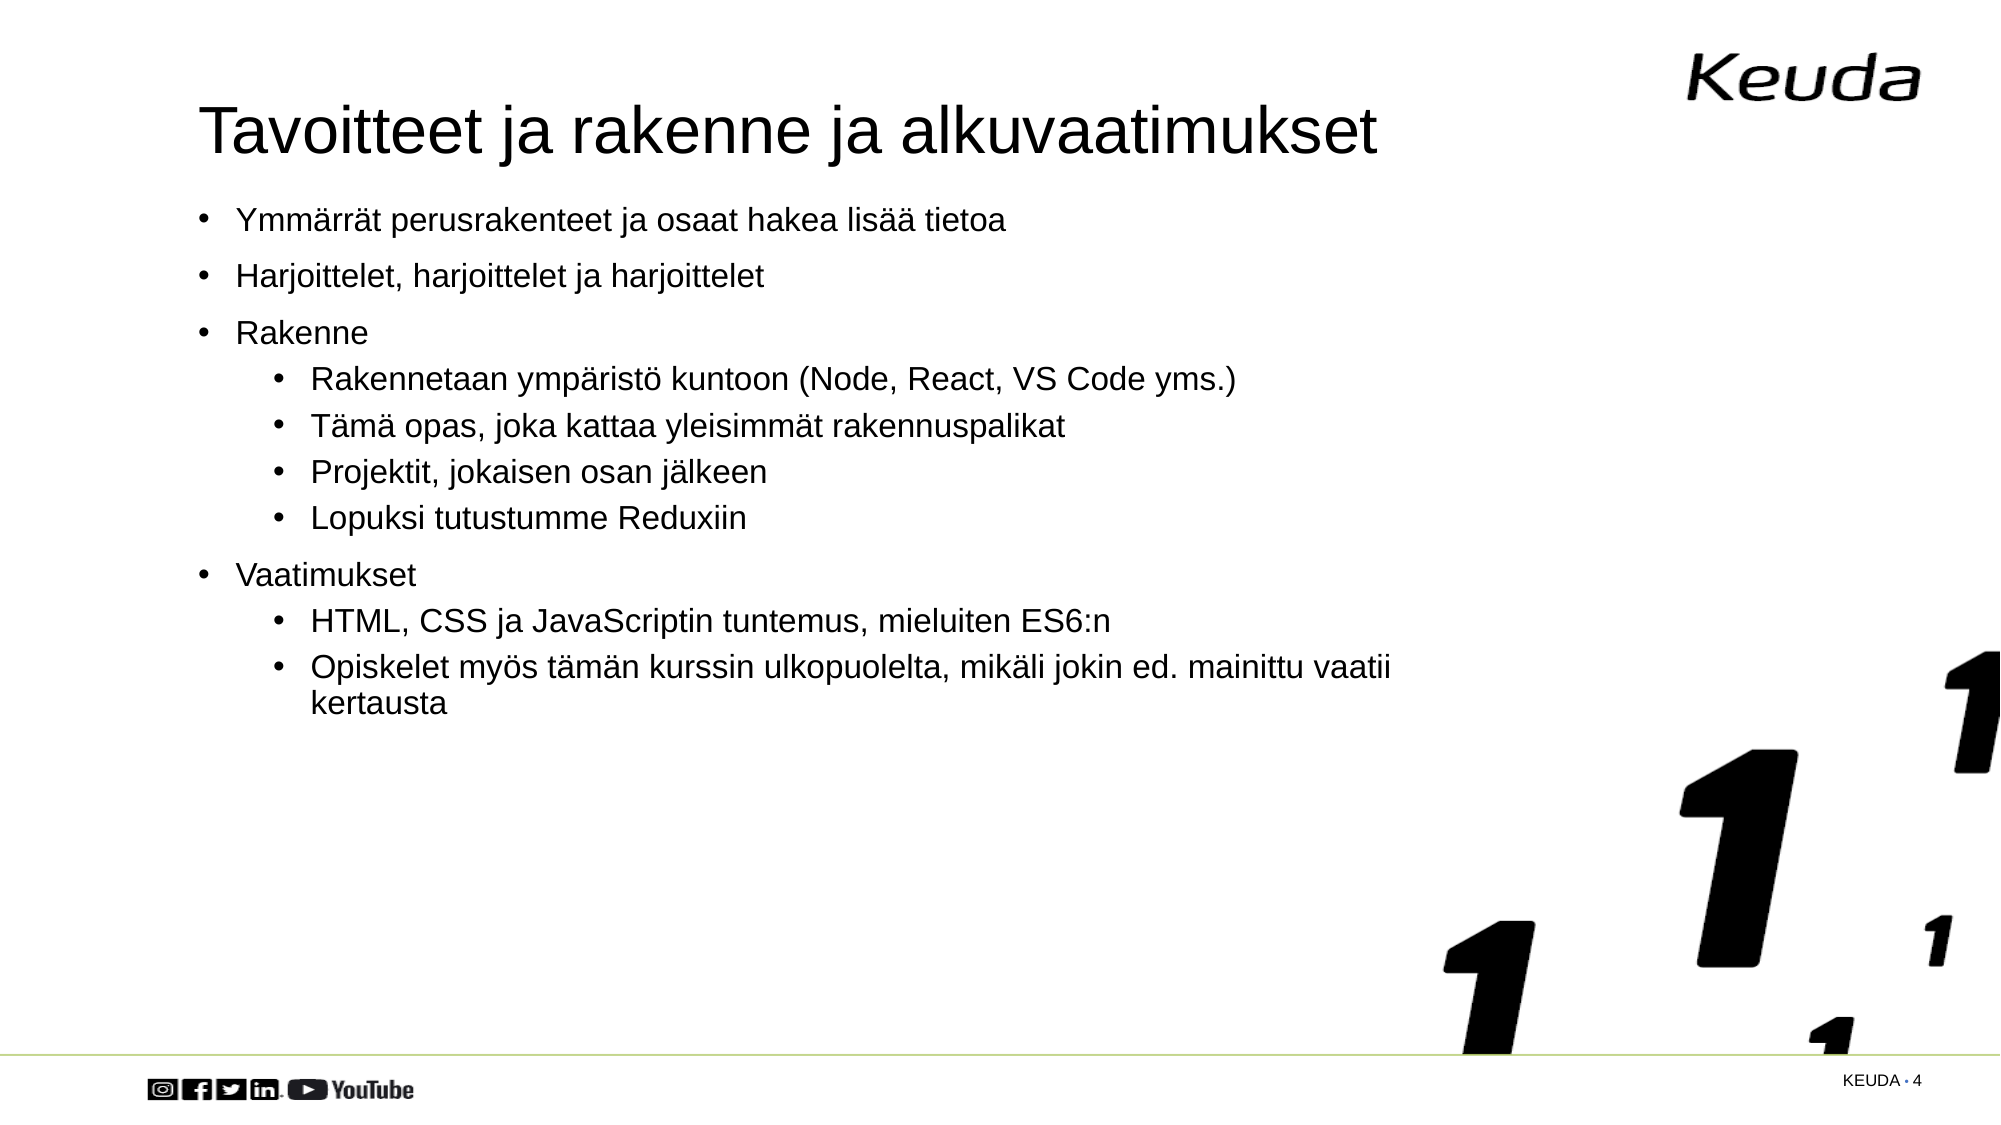

# Tavoitteet ja rakenne ja alkuvaatimukset
Ymmärrät perusrakenteet ja osaat hakea lisää tietoa
Harjoittelet, harjoittelet ja harjoittelet
Rakenne
Rakennetaan ympäristö kuntoon (Node, React, VS Code yms.)
Tämä opas, joka kattaa yleisimmät rakennuspalikat
Projektit, jokaisen osan jälkeen
Lopuksi tutustumme Reduxiin
Vaatimukset
HTML, CSS ja JavaScriptin tuntemus, mieluiten ES6:n
Opiskelet myös tämän kurssin ulkopuolelta, mikäli jokin ed. mainittu vaatii kertausta